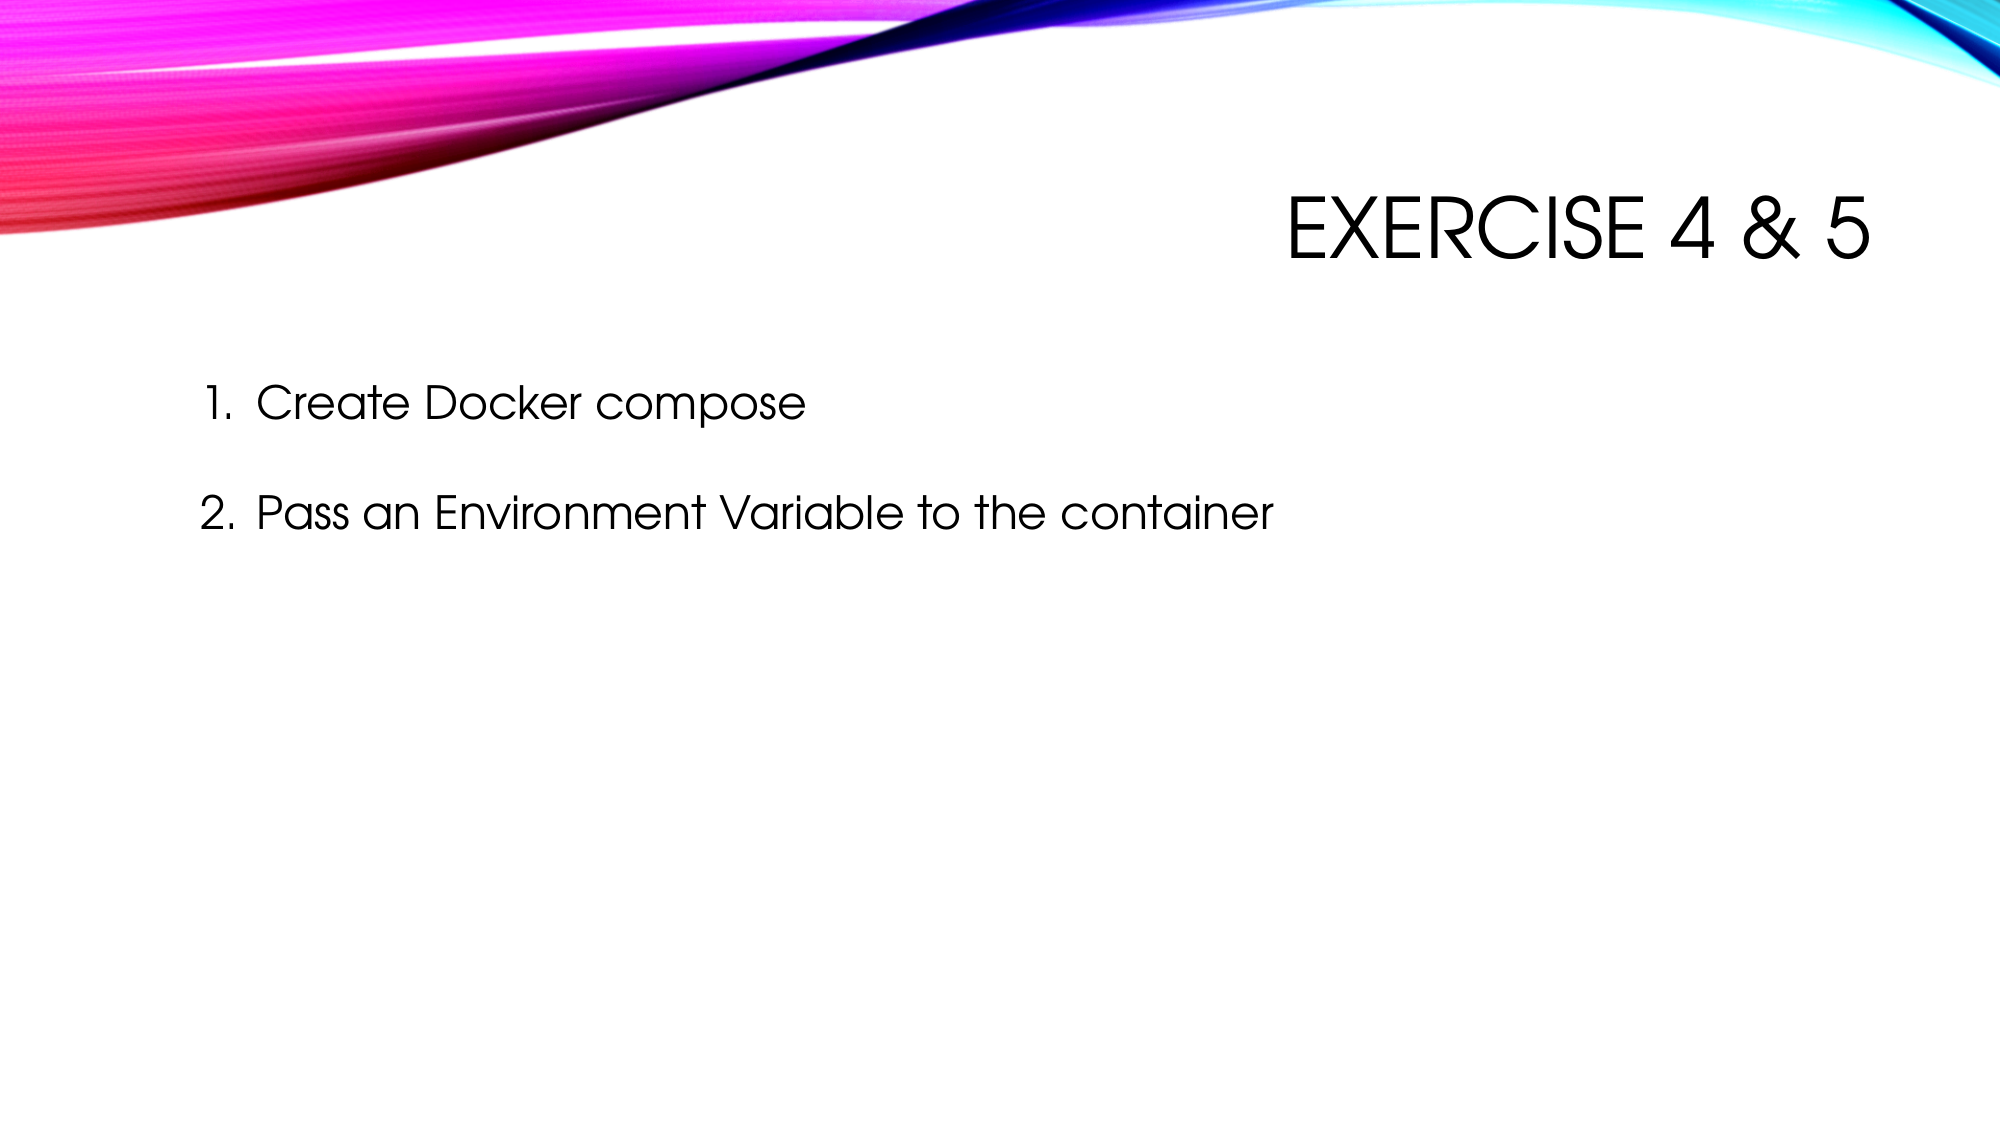

# Exercise 4 & 5
Create Docker compose

Pass an Environment Variable to the container